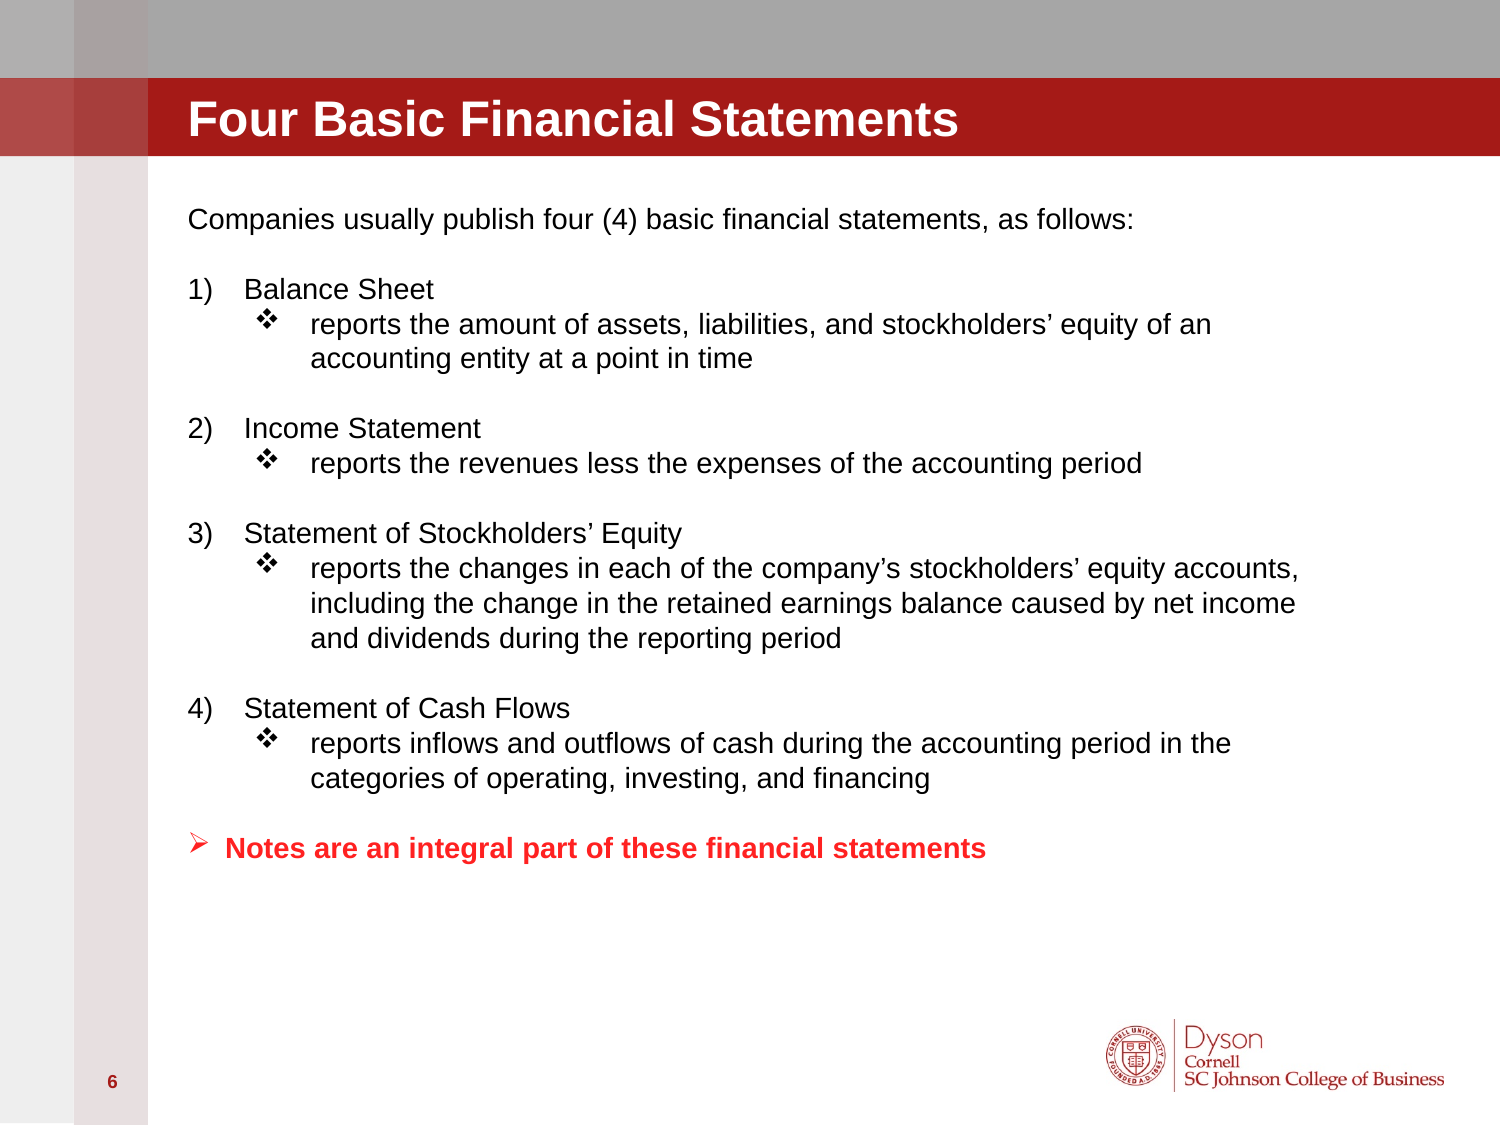

# Four Basic Financial Statements
Companies usually publish four (4) basic financial statements, as follows:

Balance Sheet
reports the amount of assets, liabilities, and stockholders’ equity of an accounting entity at a point in time

Income Statement
reports the revenues less the expenses of the accounting period

Statement of Stockholders’ Equity
reports the changes in each of the company’s stockholders’ equity accounts, including the change in the retained earnings balance caused by net income and dividends during the reporting period

Statement of Cash Flows
reports inflows and outflows of cash during the accounting period in the categories of operating, investing, and financing

Notes are an integral part of these financial statements

6